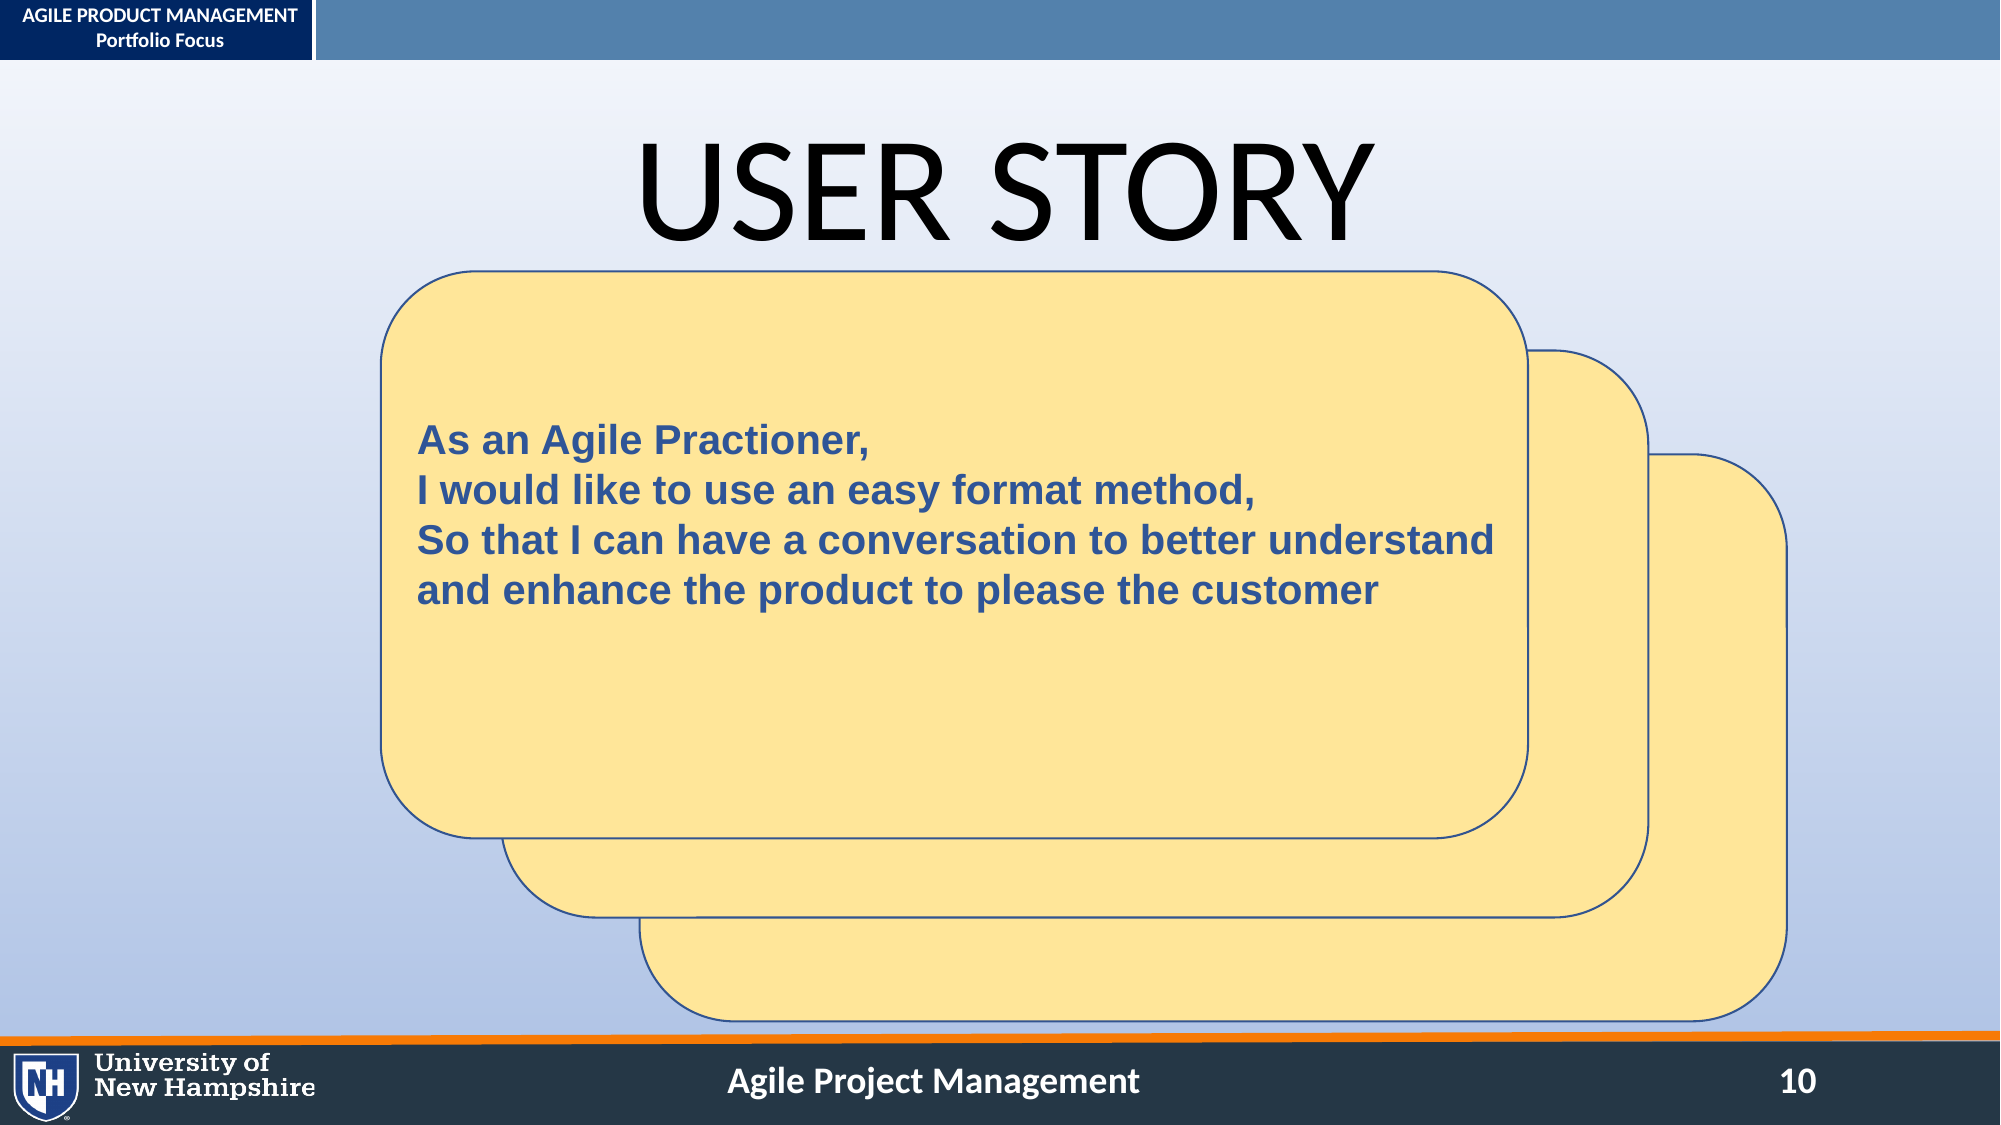

# USER STORY

As an Agile Practioner,
I would like to use an easy format method,
So that I can have a conversation to better understand and enhance the product to please the customer